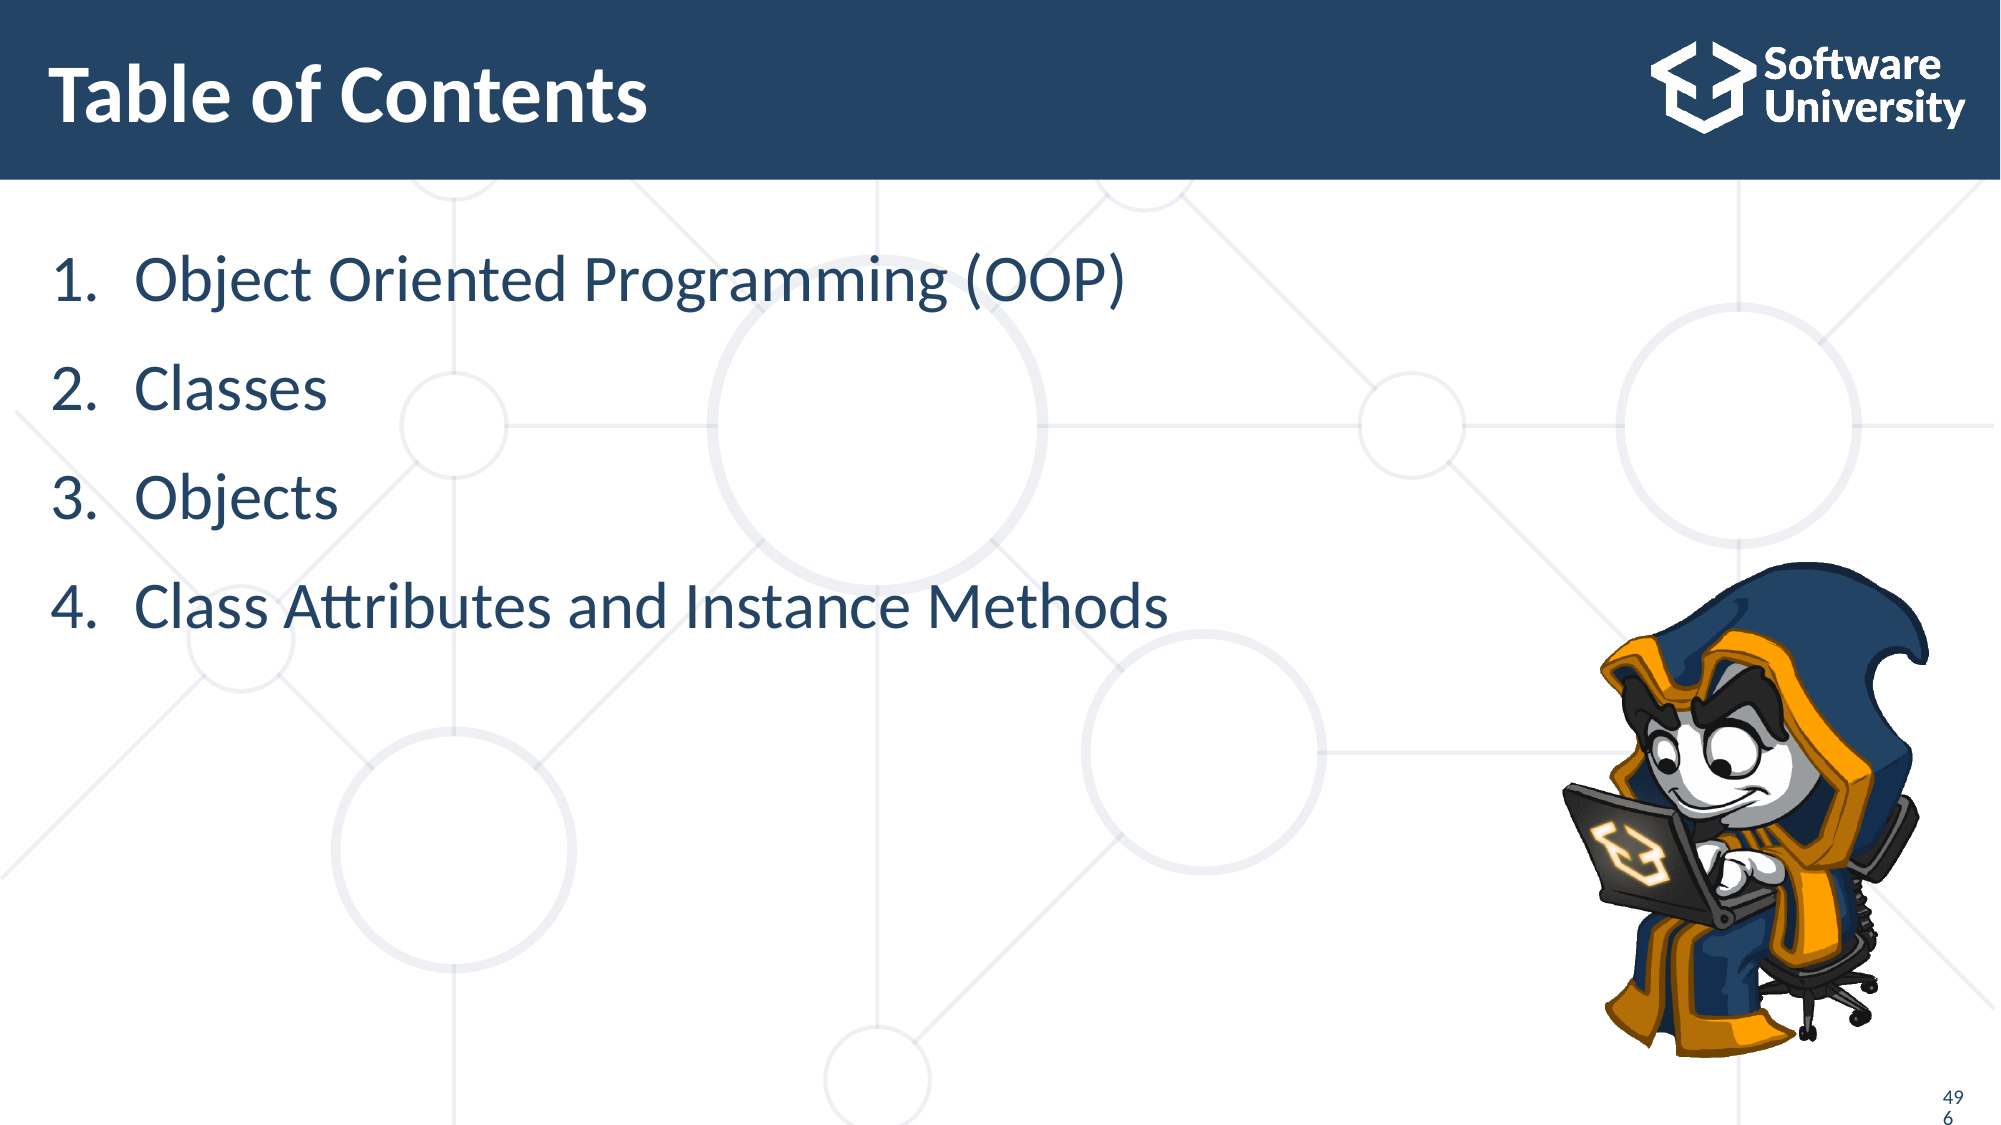

# Table of Contents
Object Oriented Programming (OOP)
Classes
Objects
Class Attributes and Instance Methods
496